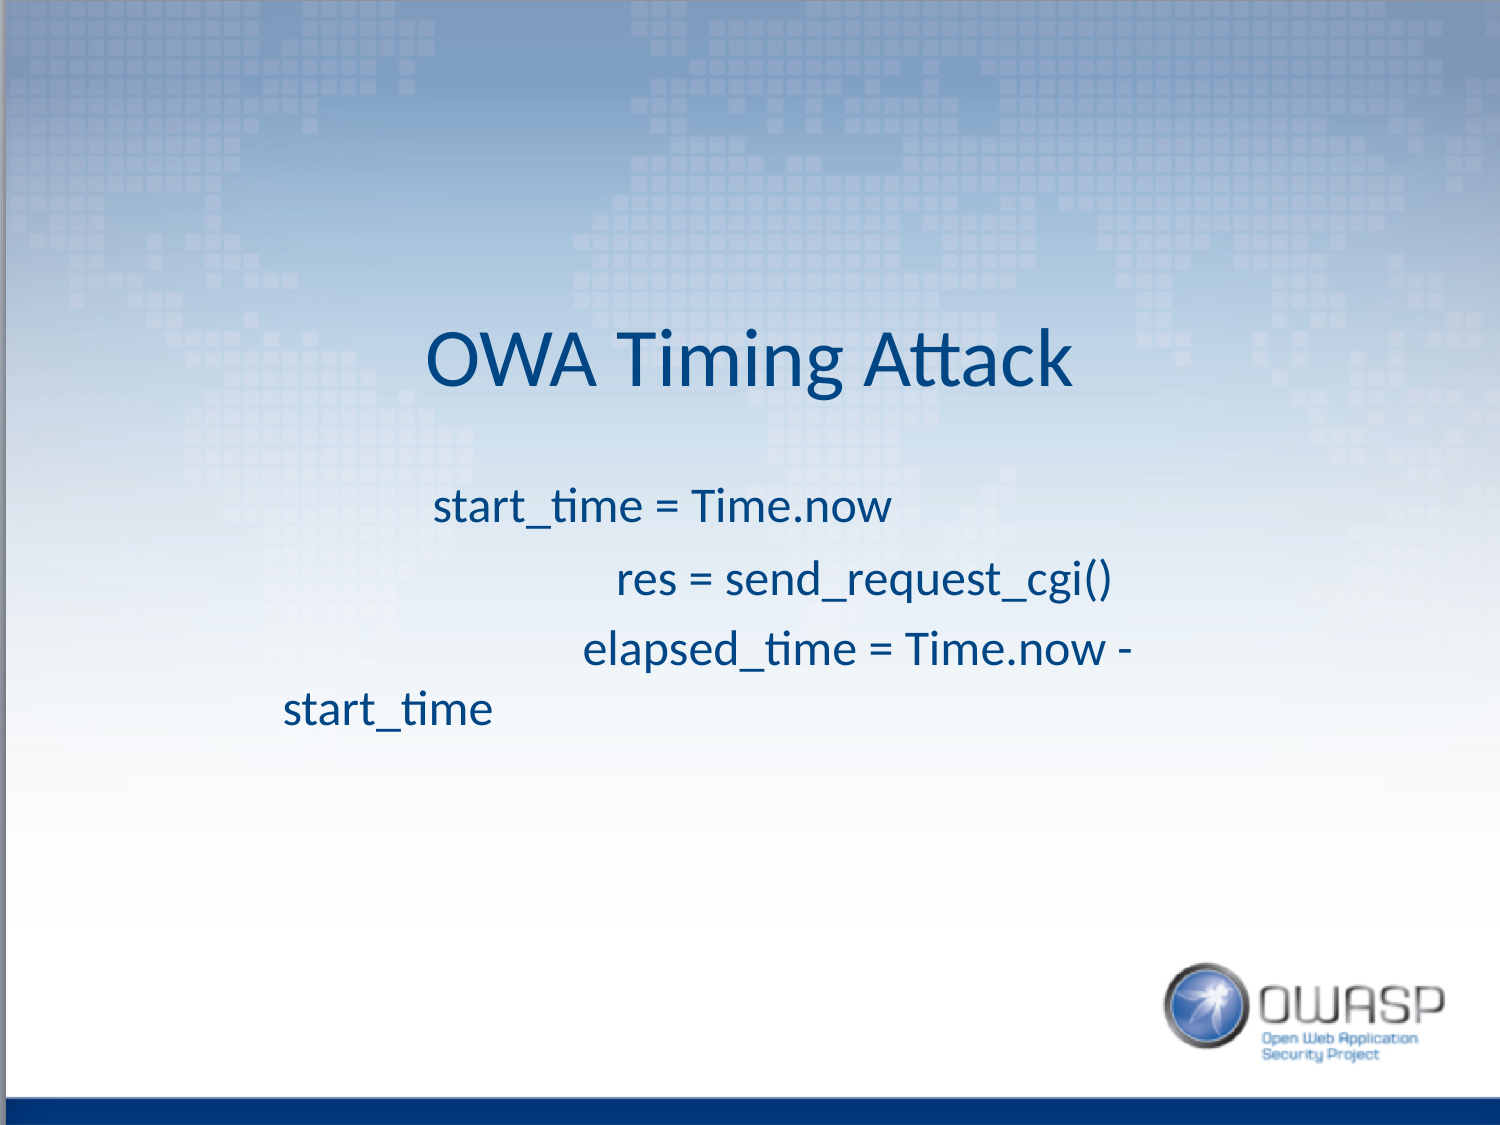

OWA Timing Attack
          start_time = Time.now
 		   res = send_request_cgi()
		elapsed_time = Time.now - start_time